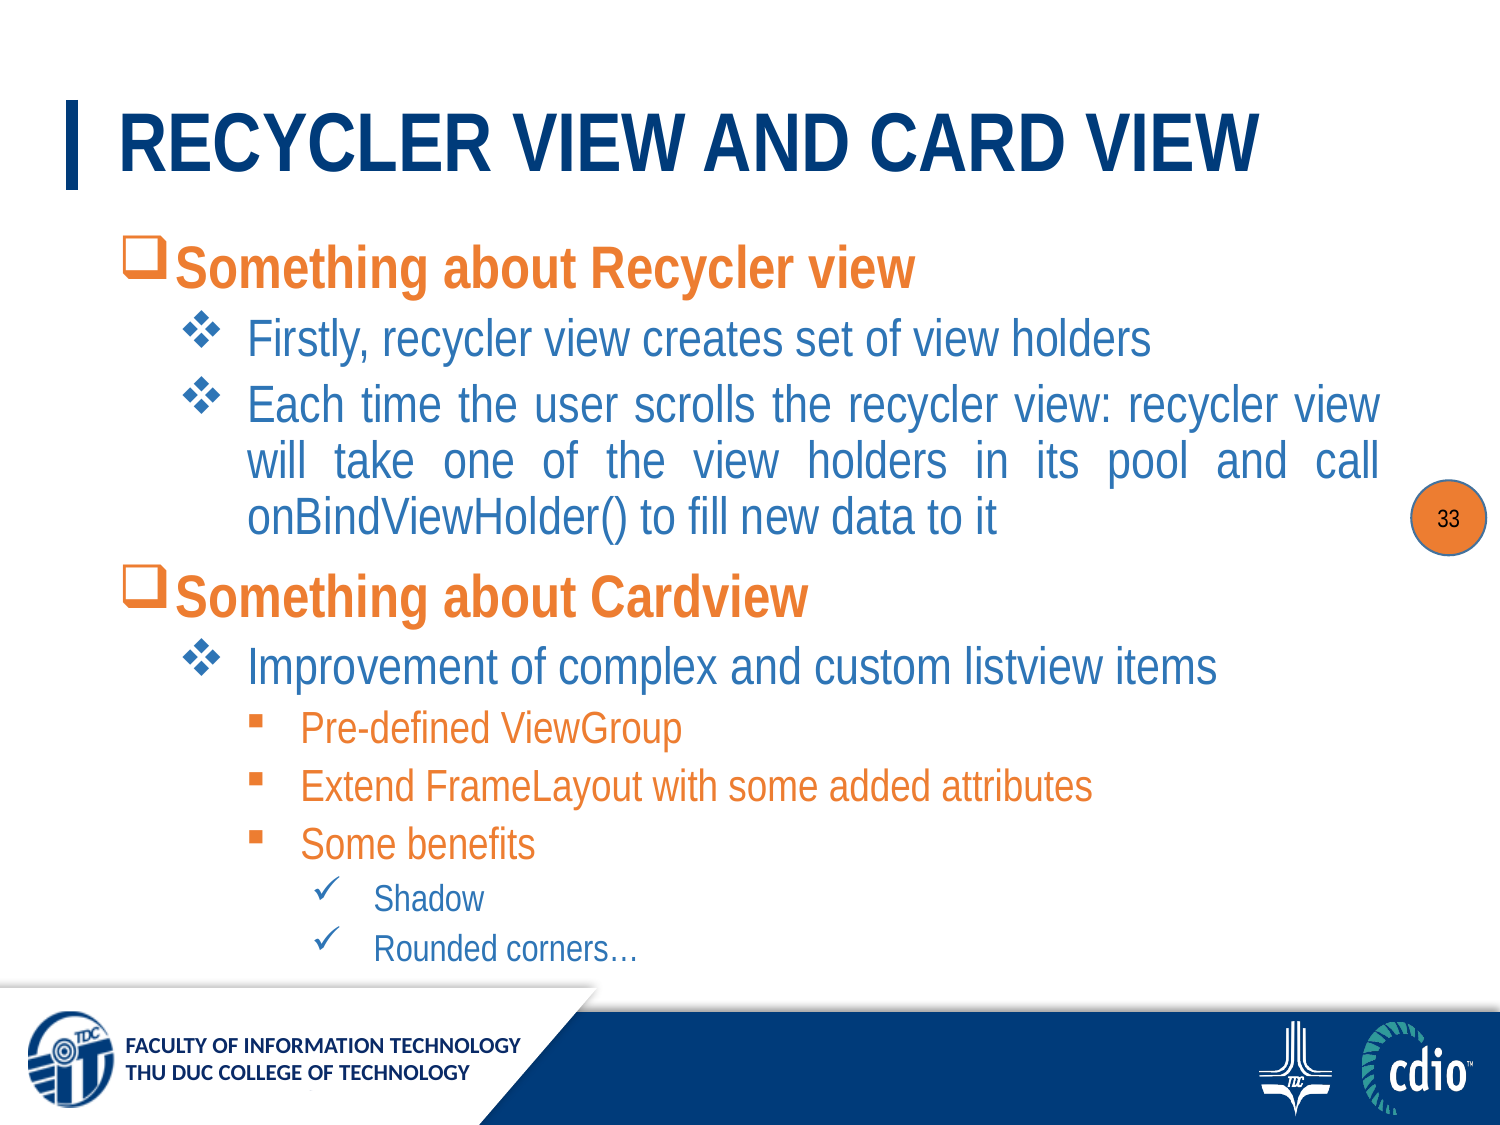

# Recycler View and Card View
Something about Recycler view
Firstly, recycler view creates set of view holders
Each time the user scrolls the recycler view: recycler view will take one of the view holders in its pool and call onBindViewHolder() to fill new data to it
Something about Cardview
Improvement of complex and custom listview items
Pre-defined ViewGroup
Extend FrameLayout with some added attributes
Some benefits
Shadow
Rounded corners…